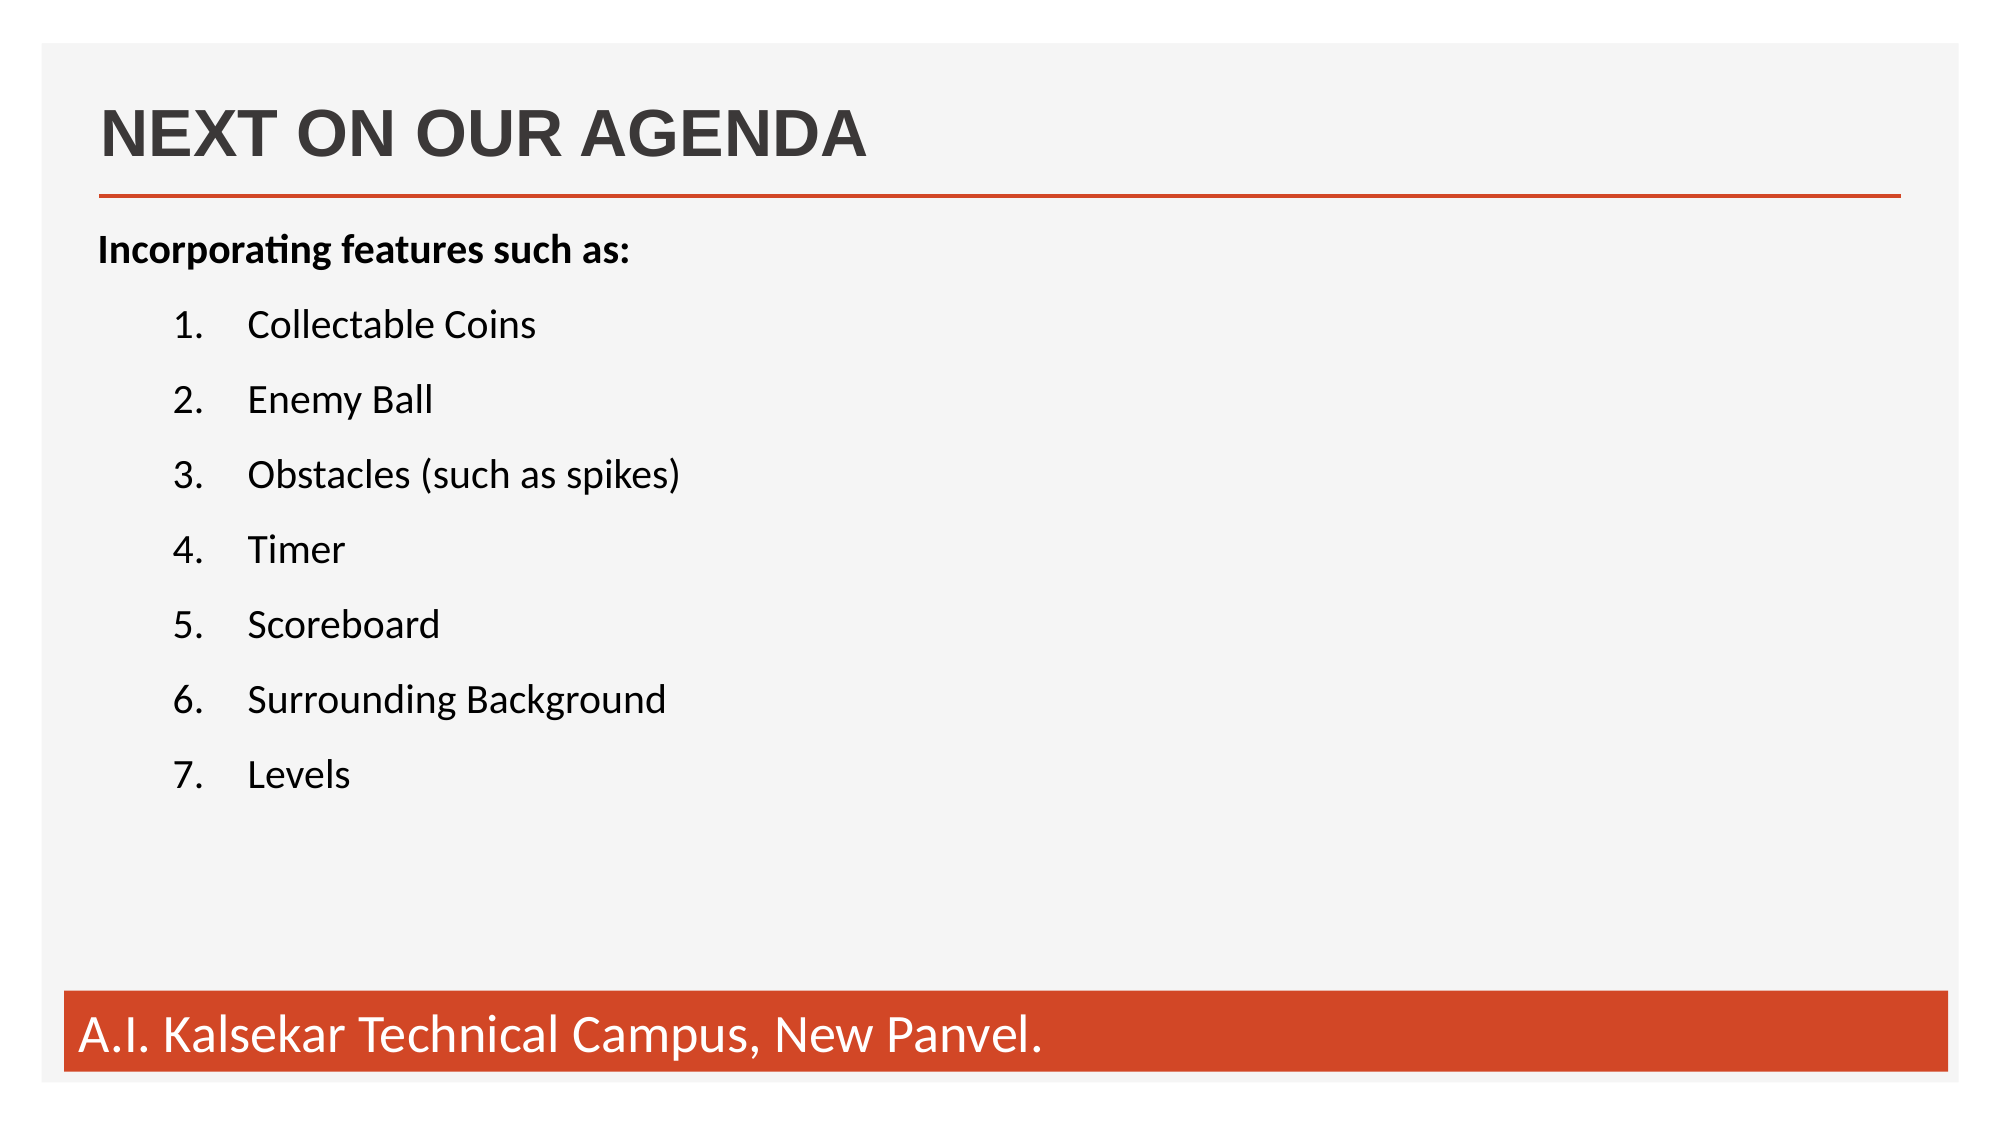

# NEXT ON OUR AGENDA
Incorporating features such as:
Collectable Coins
Enemy Ball
Obstacles (such as spikes)
Timer
Scoreboard
Surrounding Background
Levels
A.I. Kalsekar Technical Campus, New Panvel.